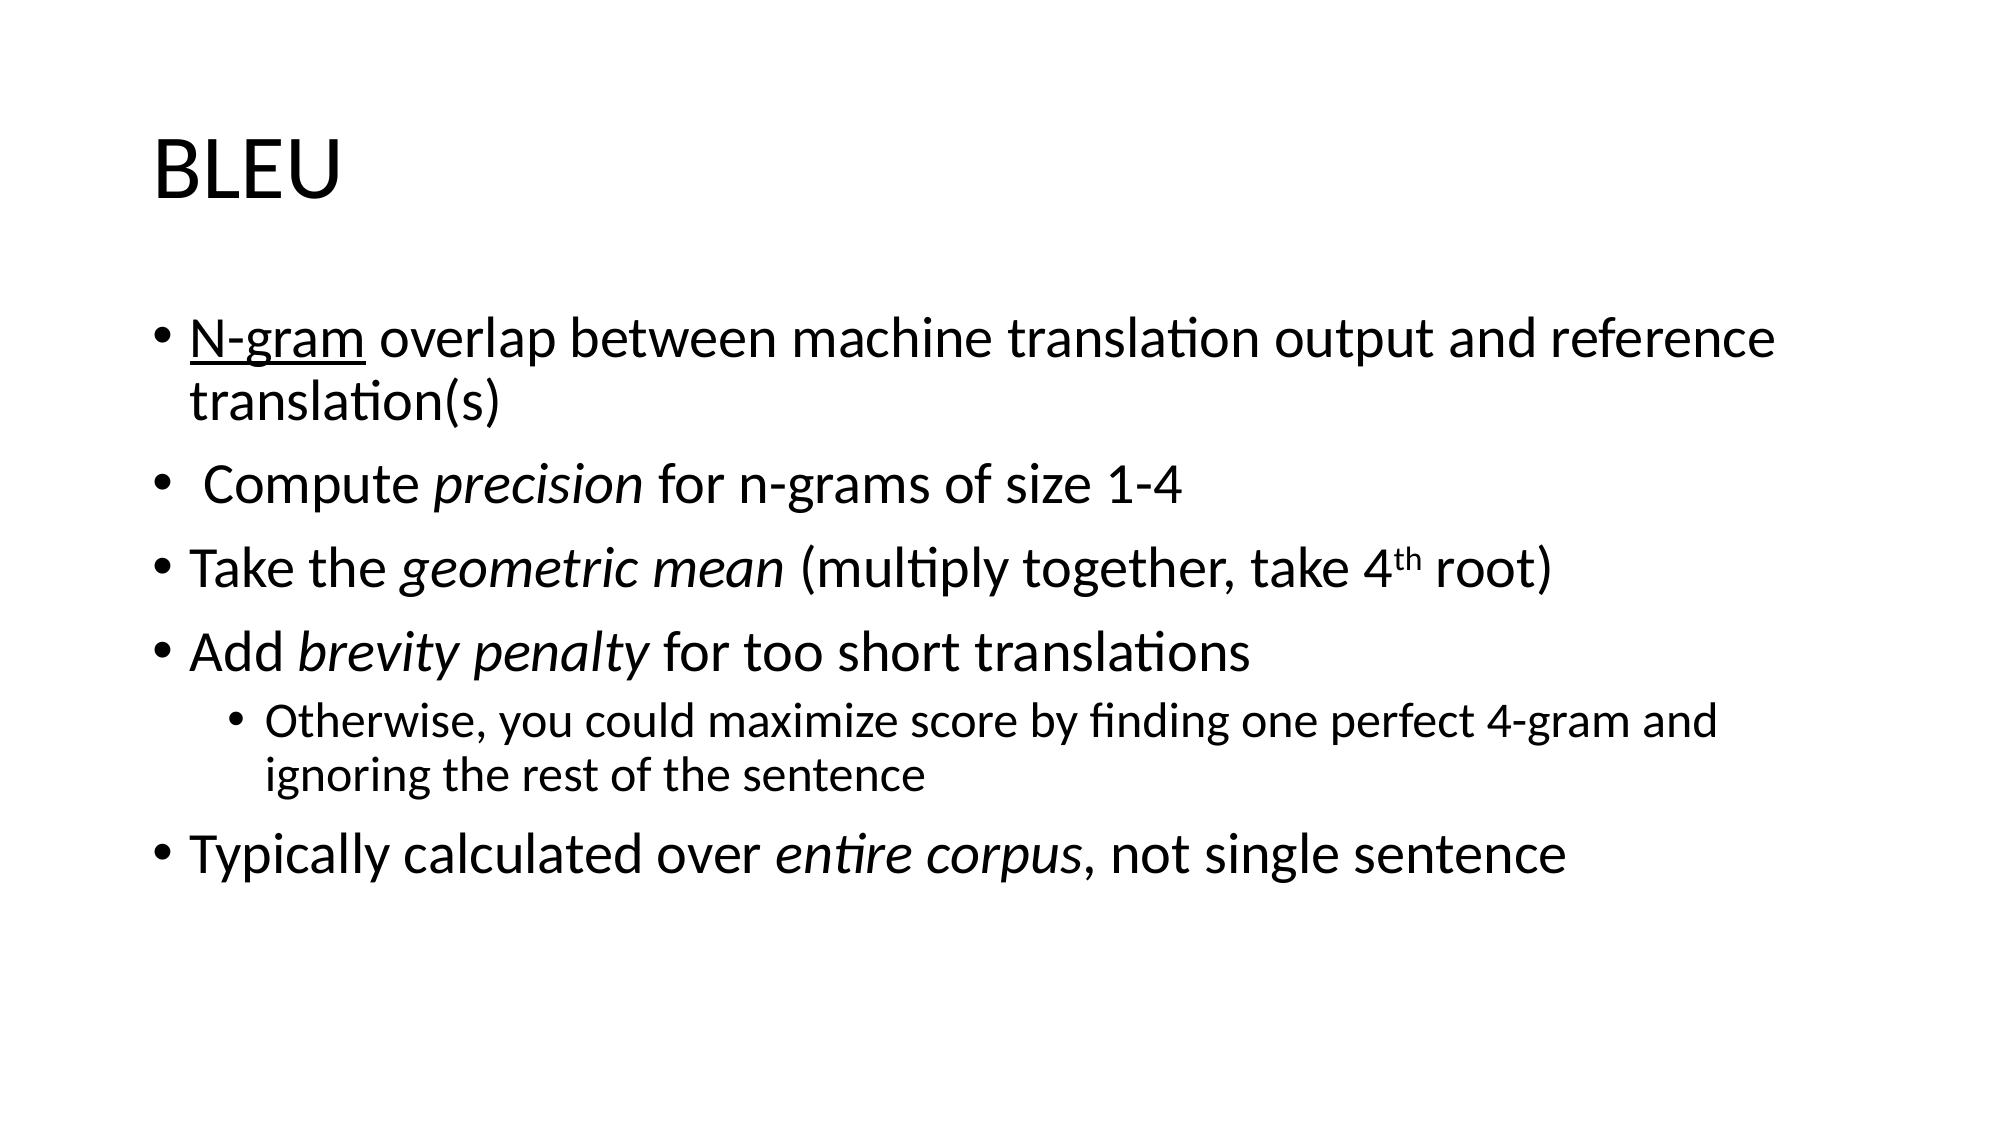

# BLEU
N-gram overlap between machine translation output and reference translation(s)
 Compute precision for n-grams of size 1-4
Take the geometric mean (multiply together, take 4th root)
Add brevity penalty for too short translations
Otherwise, you could maximize score by finding one perfect 4-gram and ignoring the rest of the sentence
Typically calculated over entire corpus, not single sentence